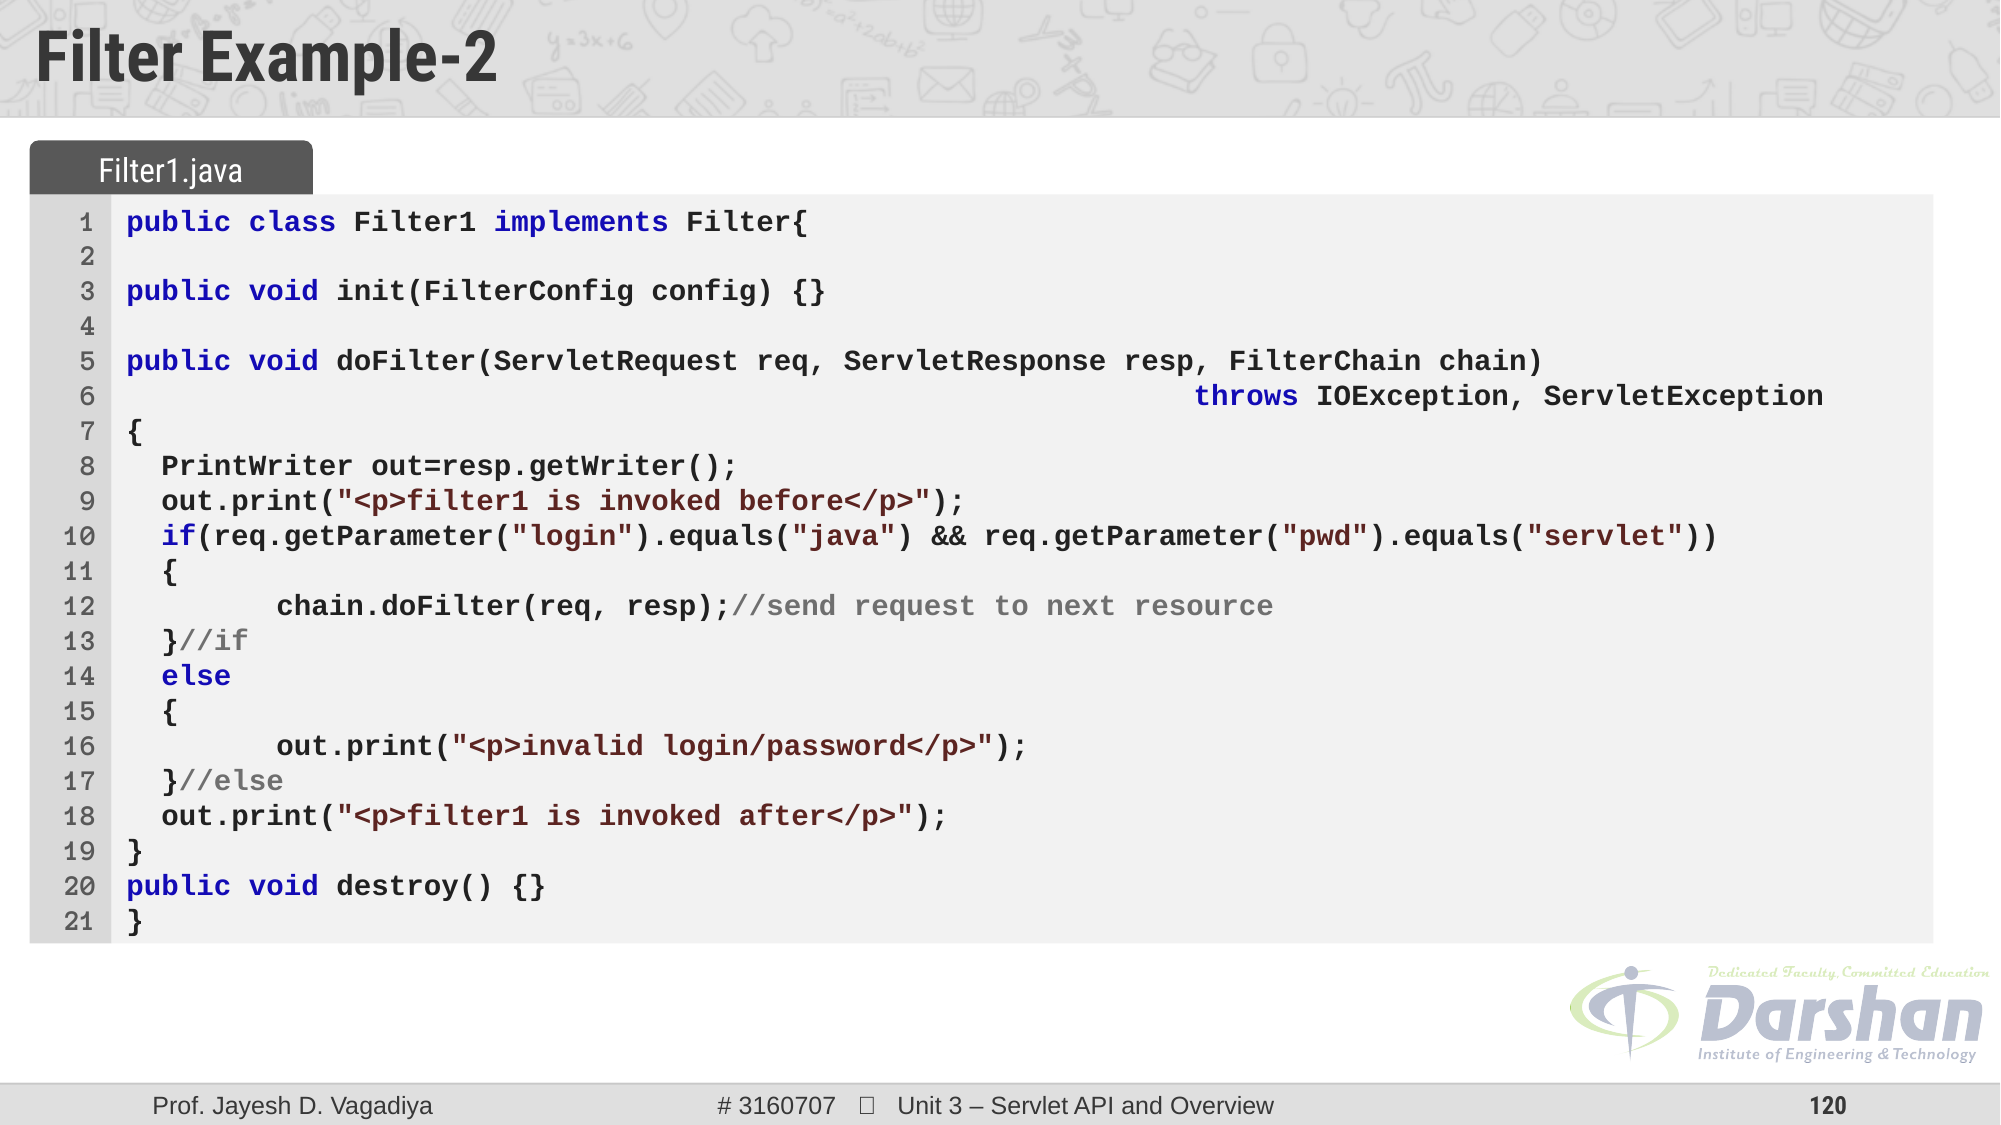

# Filter Example-2
Filter1.java
1
2
3
4
5
6
7
8
9
10
11
12
13
14
15
16
17
18
19
20
21
public class Filter1 implements Filter{

public void init(FilterConfig config) {}

public void doFilter(ServletRequest req, ServletResponse resp, FilterChain chain)
                    					 throws IOException, ServletException
{
  PrintWriter out=resp.getWriter();
  out.print("<p>filter1 is invoked before</p>");
  if(req.getParameter("login").equals("java") && req.getParameter("pwd").equals("servlet"))
  {
	chain.doFilter(req, resp);//send request to next resource
  }//if
  else
  {
	out.print("<p>invalid login/password</p>");
  }//else
  out.print("<p>filter1 is invoked after</p>");
}
public void destroy() {}
}